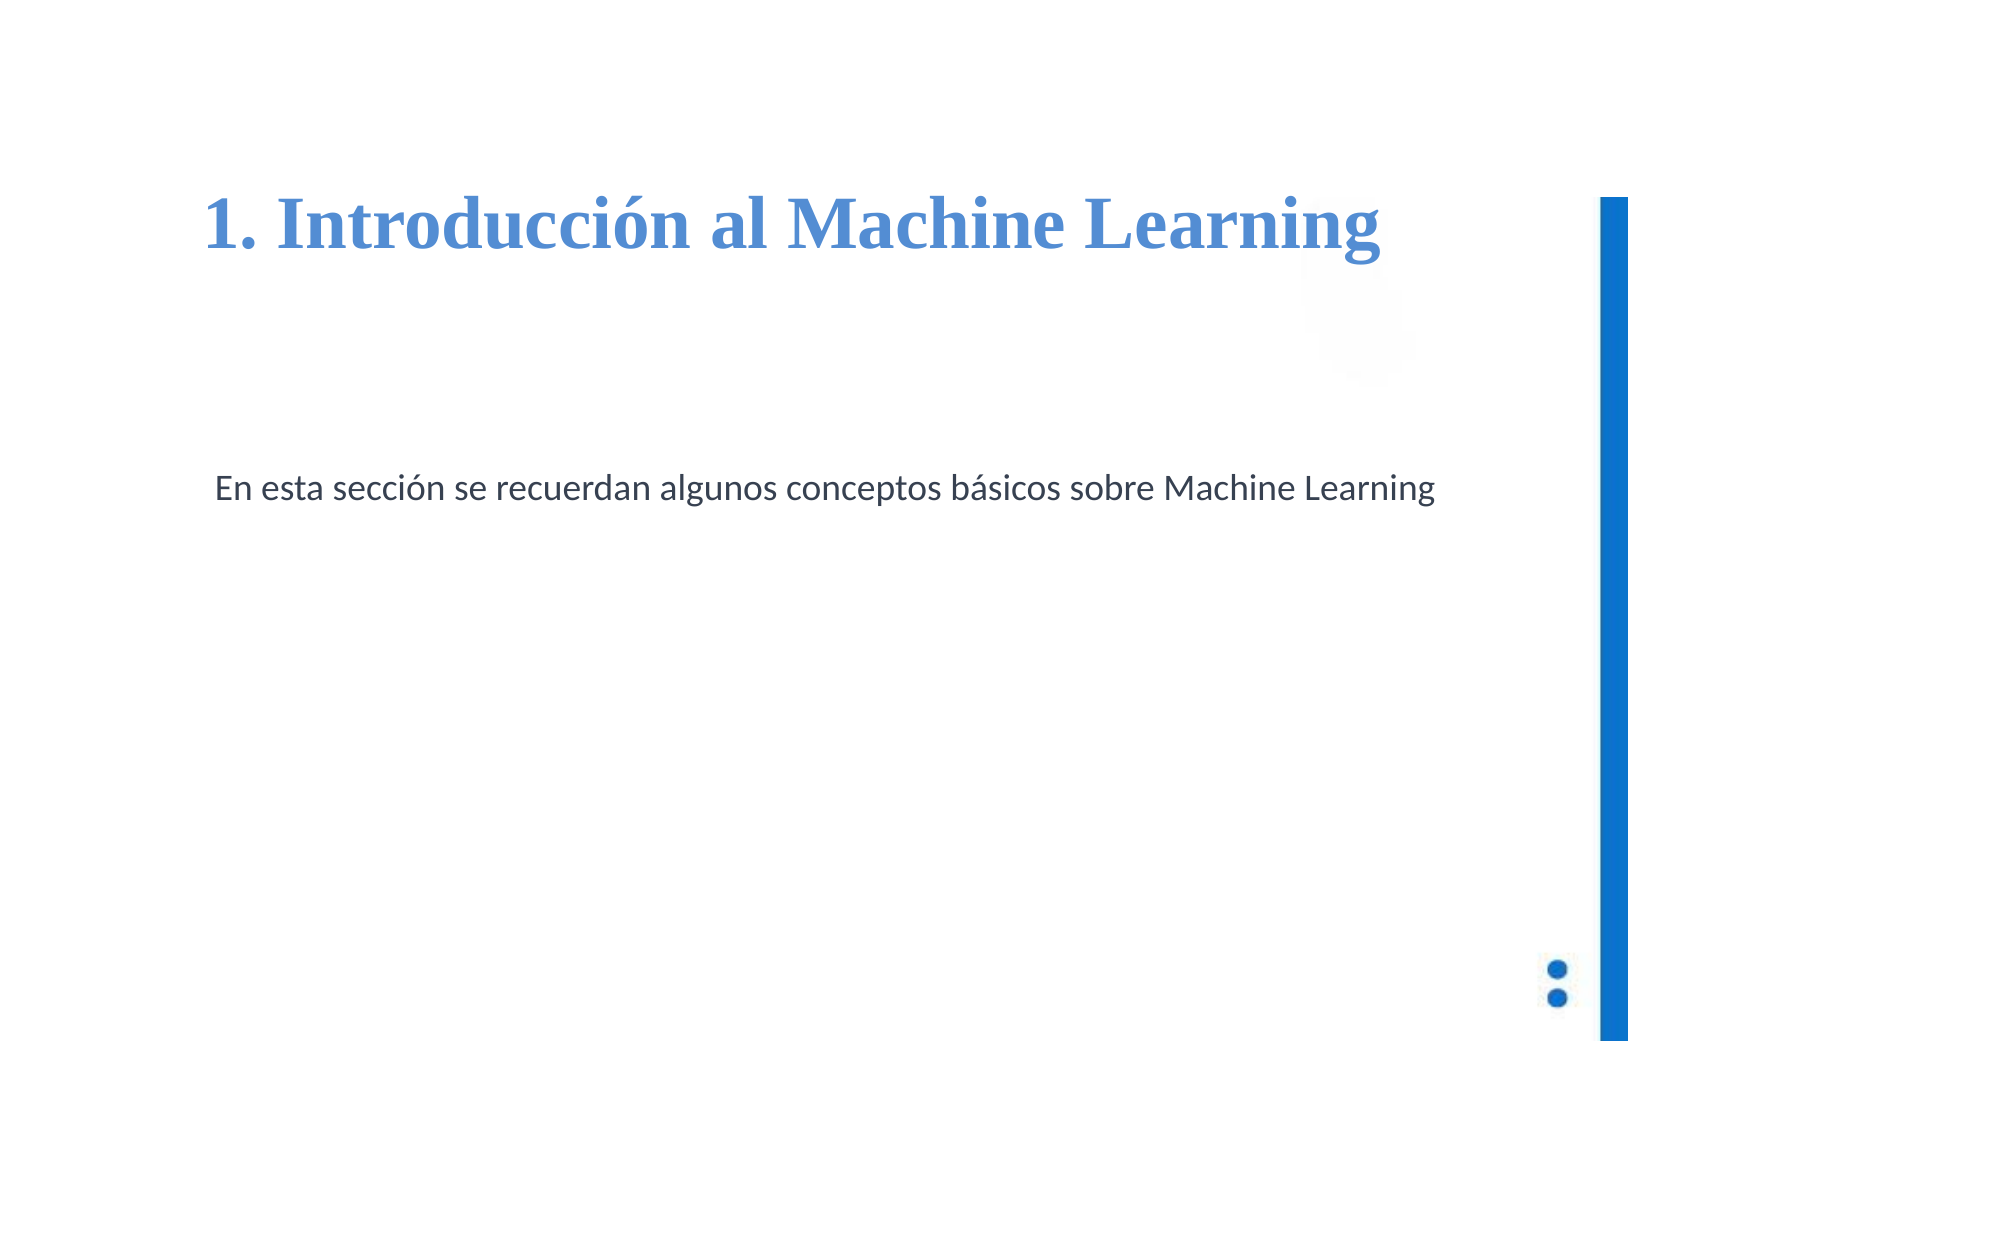

# 1. Introducción al Machine Learning
En esta sección se recuerdan algunos conceptos básicos sobre Machine Learning